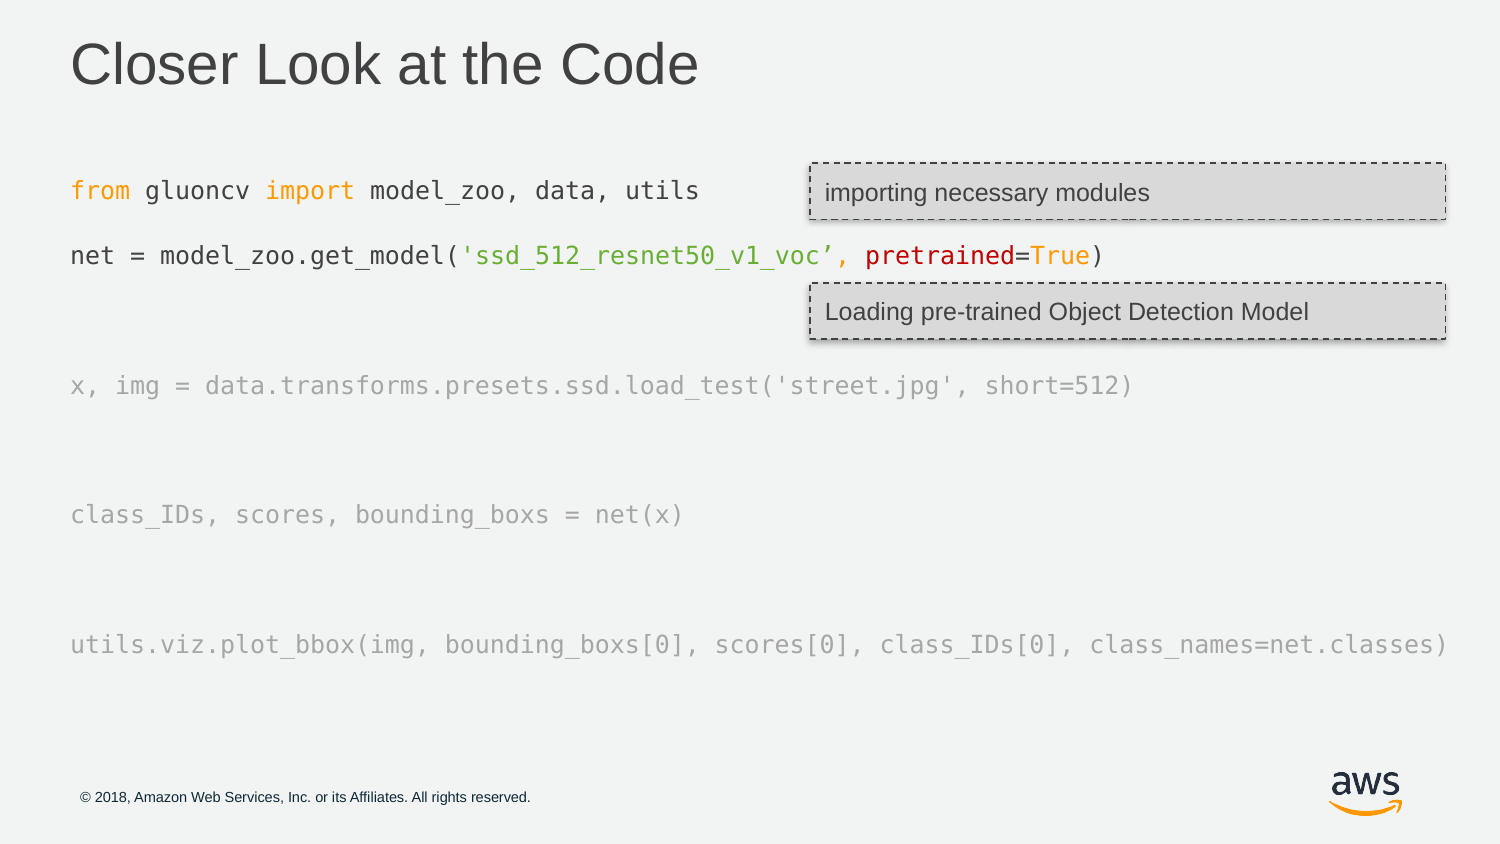

# Closer Look at the Code
importing necessary modules
from gluoncv import model_zoo, data, utils
net = model_zoo.get_model('ssd_512_resnet50_v1_voc’, pretrained=True)

x, img = data.transforms.presets.ssd.load_test('street.jpg', short=512)

class_IDs, scores, bounding_boxs = net(x)

utils.viz.plot_bbox(img, bounding_boxs[0], scores[0], class_IDs[0], class_names=net.classes)
Loading pre-trained Object Detection Model